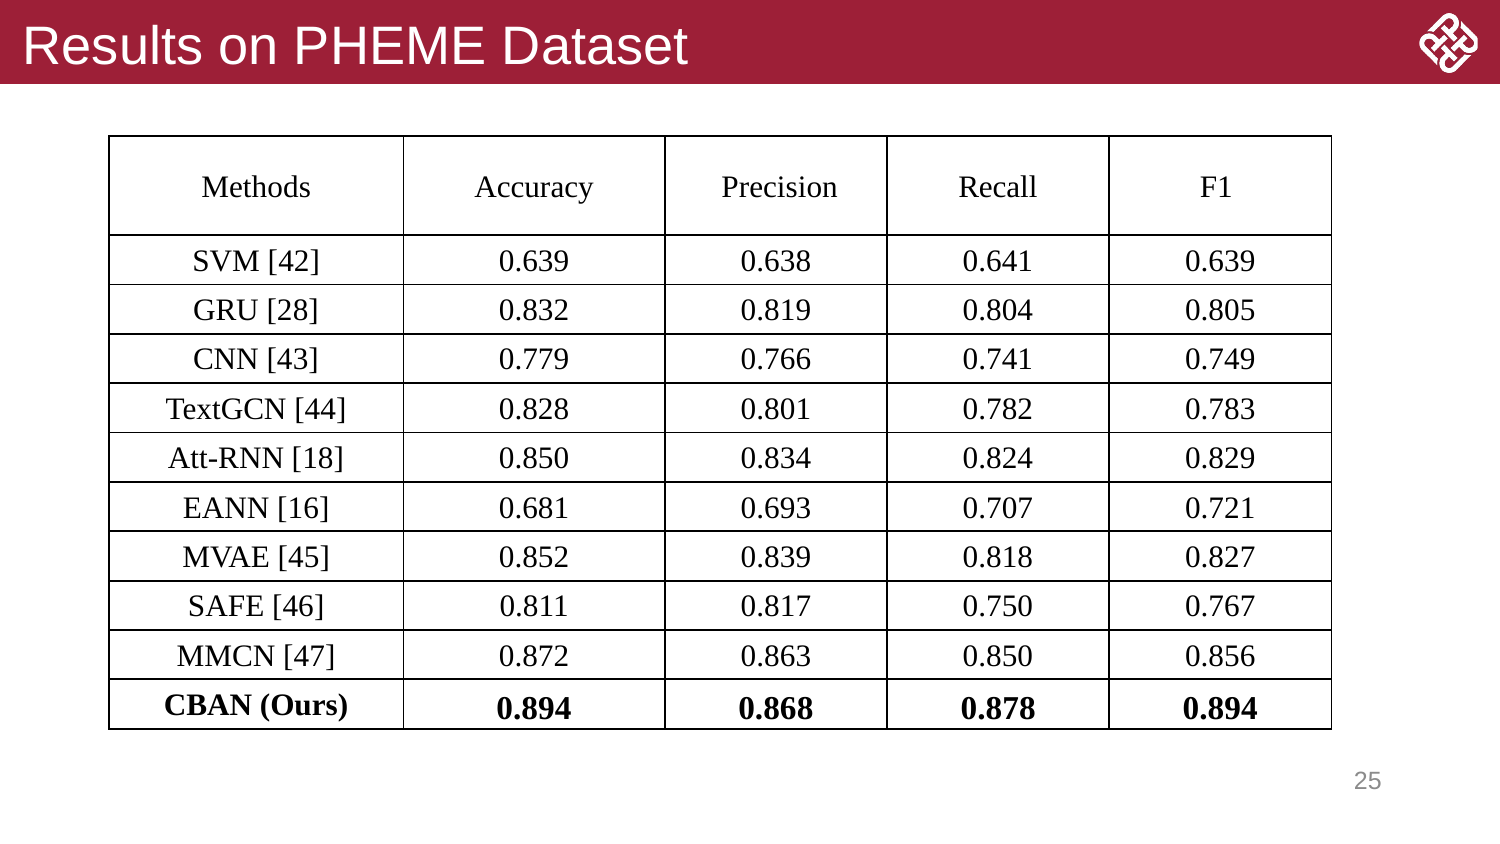

# Results on PHEME Dataset
| Methods | Accuracy | Precision | Recall | F1 |
| --- | --- | --- | --- | --- |
| SVM [42] | 0.639 | 0.638 | 0.641 | 0.639 |
| GRU [28] | 0.832 | 0.819 | 0.804 | 0.805 |
| CNN [43] | 0.779 | 0.766 | 0.741 | 0.749 |
| TextGCN [44] | 0.828 | 0.801 | 0.782 | 0.783 |
| Att-RNN [18] | 0.850 | 0.834 | 0.824 | 0.829 |
| EANN [16] | 0.681 | 0.693 | 0.707 | 0.721 |
| MVAE [45] | 0.852 | 0.839 | 0.818 | 0.827 |
| SAFE [46] | 0.811 | 0.817 | 0.750 | 0.767 |
| MMCN [47] | 0.872 | 0.863 | 0.850 | 0.856 |
| CBAN (Ours) | 0.894 | 0.868 | 0.878 | 0.894 |
25